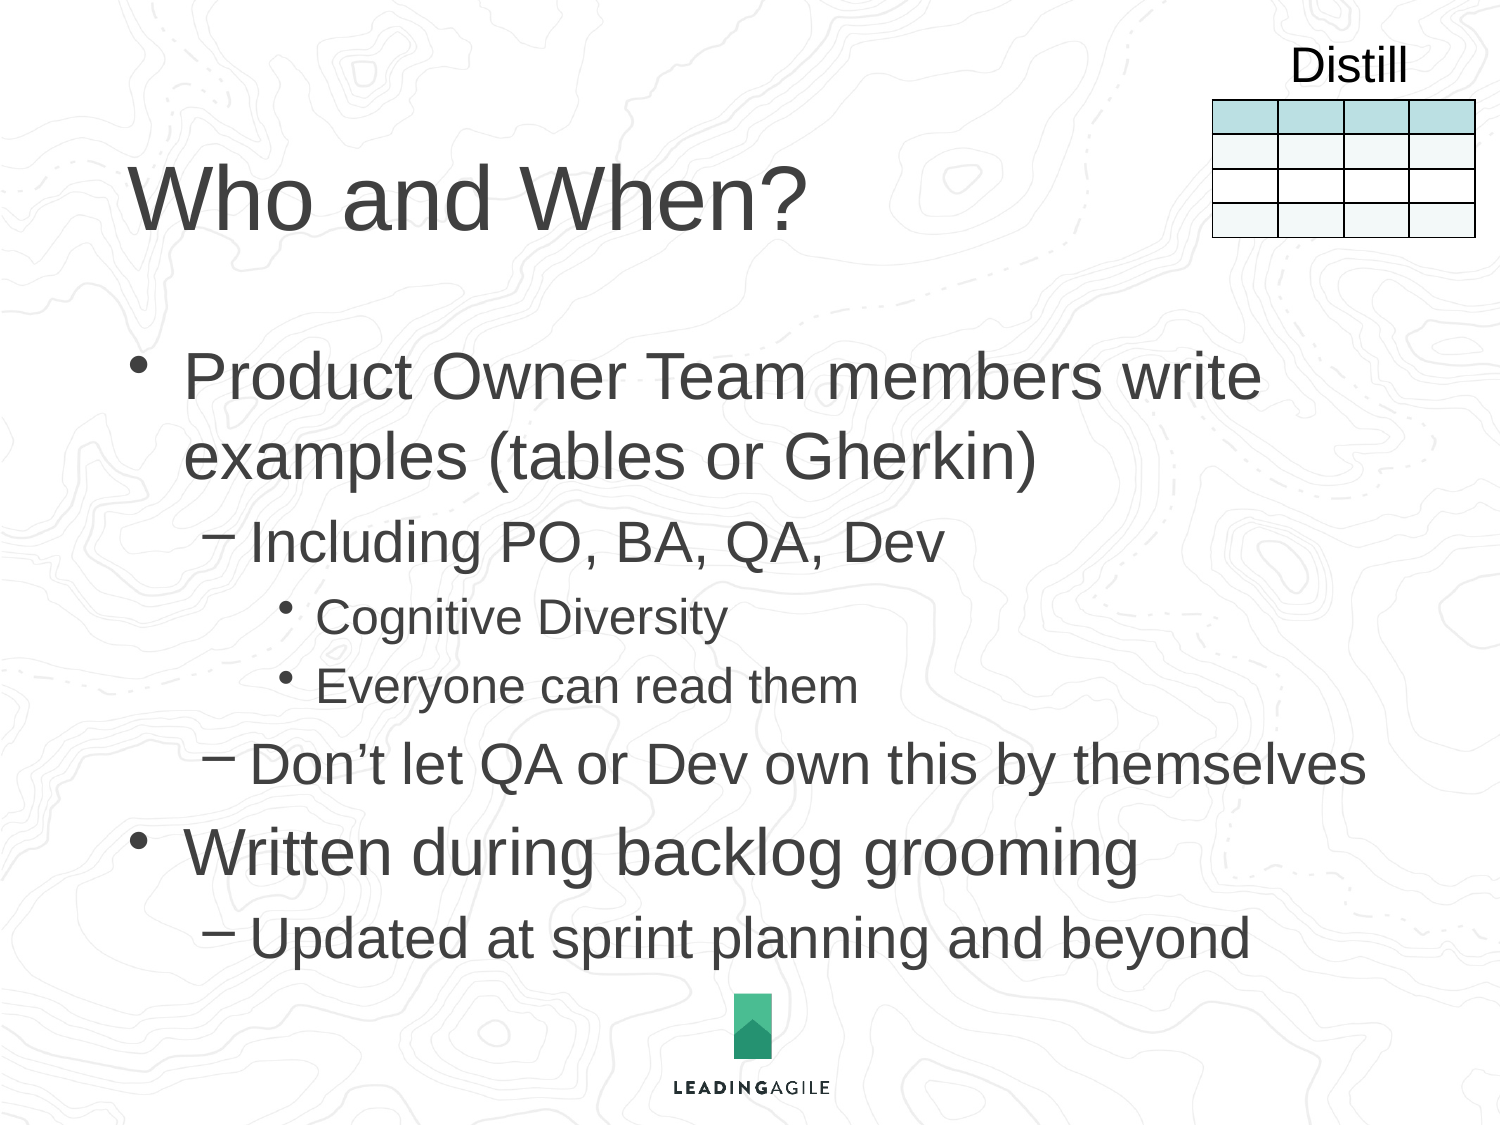

Distill
# Who and When?
|  |  |  |  |
| --- | --- | --- | --- |
|  |  |  |  |
|  |  |  |  |
|  |  |  |  |
Product Owner Team members write examples (tables or Gherkin)
Including PO, BA, QA, Dev
Cognitive Diversity
Everyone can read them
Don’t let QA or Dev own this by themselves
Written during backlog grooming
Updated at sprint planning and beyond